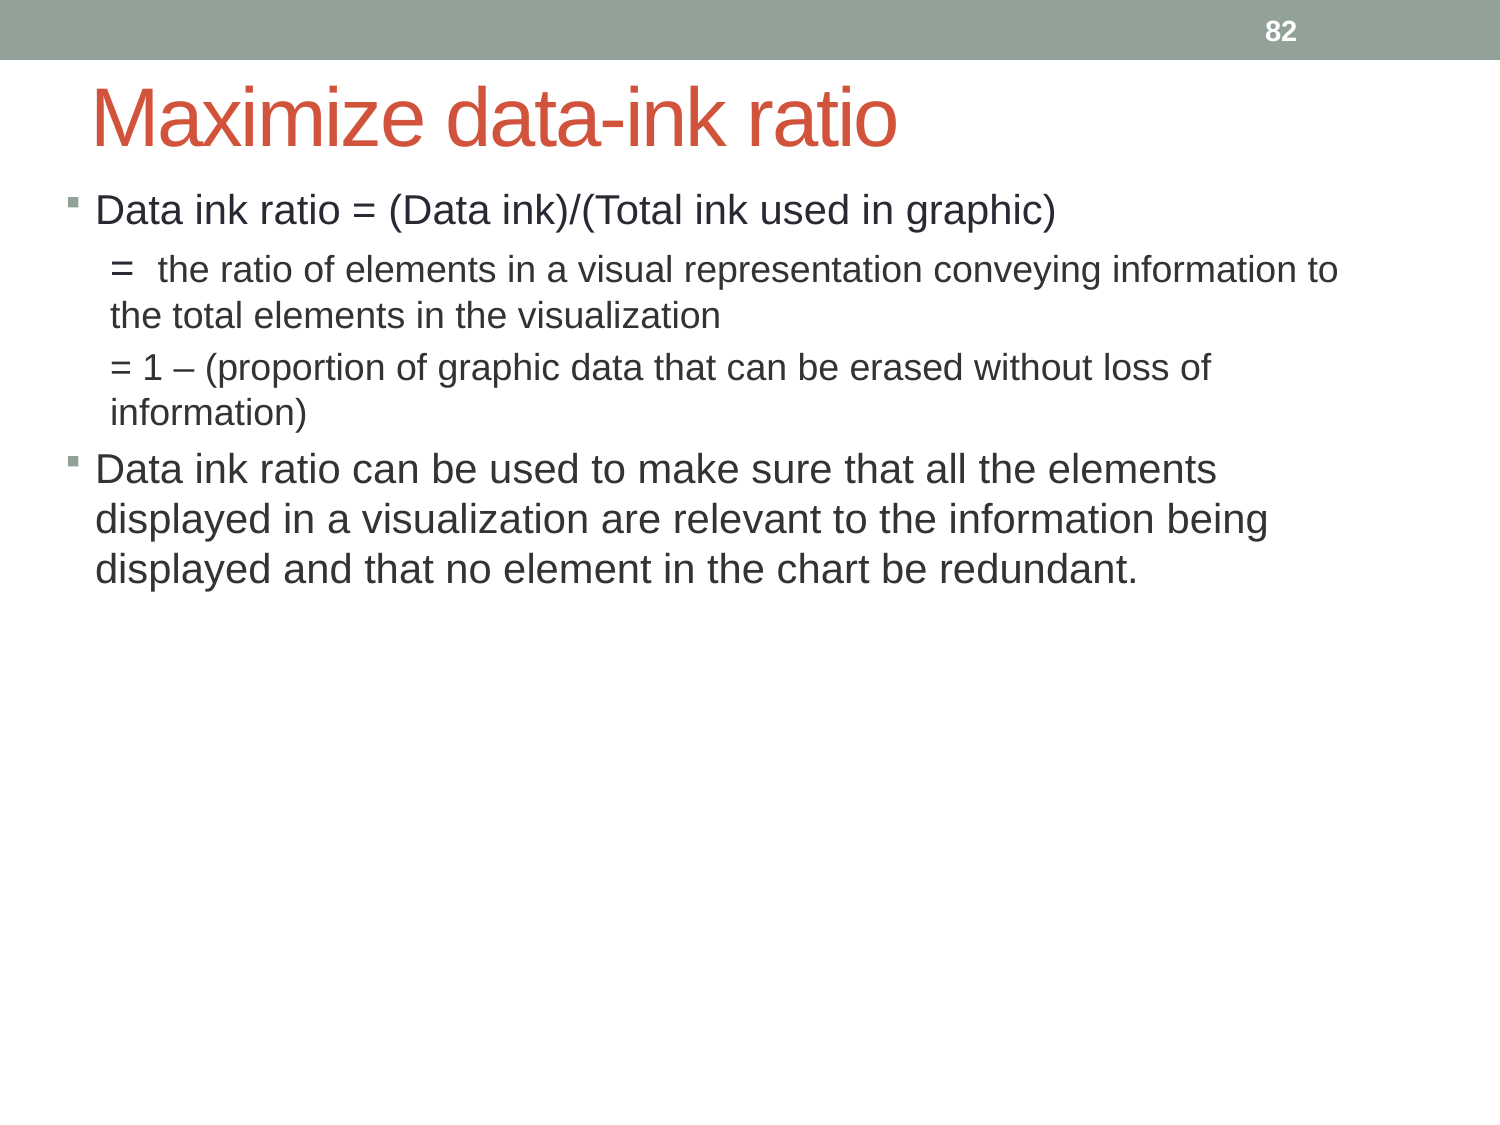

82
# Maximize data-ink ratio
Data ink ratio = (Data ink)/(Total ink used in graphic)
=  the ratio of elements in a visual representation conveying information to the total elements in the visualization
= 1 – (proportion of graphic data that can be erased without loss of information)
Data ink ratio can be used to make sure that all the elements displayed in a visualization are relevant to the information being displayed and that no element in the chart be redundant.